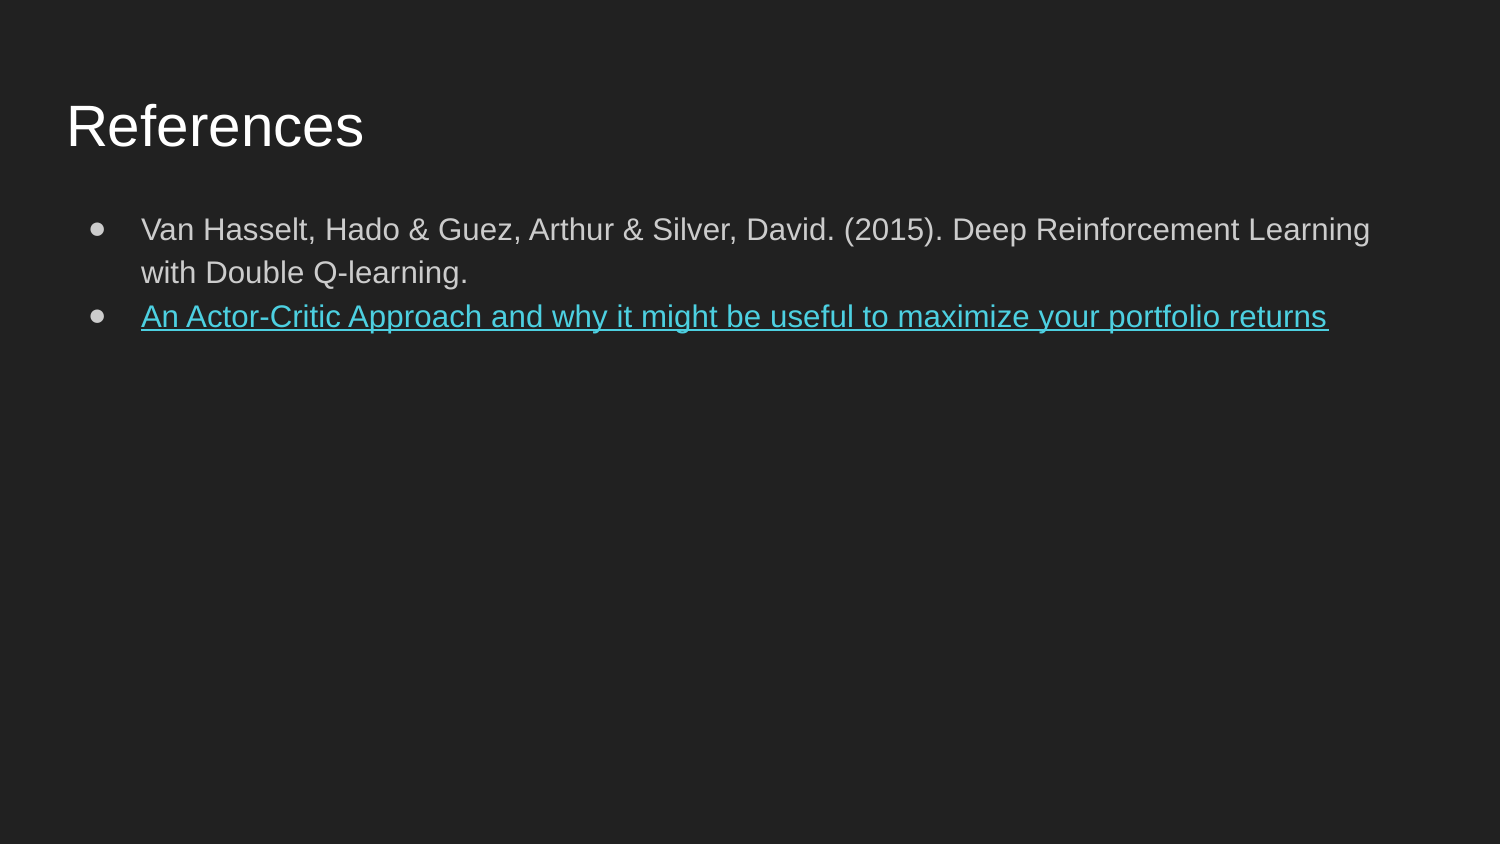

# References
Van Hasselt, Hado & Guez, Arthur & Silver, David. (2015). Deep Reinforcement Learning with Double Q-learning.
An Actor-Critic Approach and why it might be useful to maximize your portfolio returns